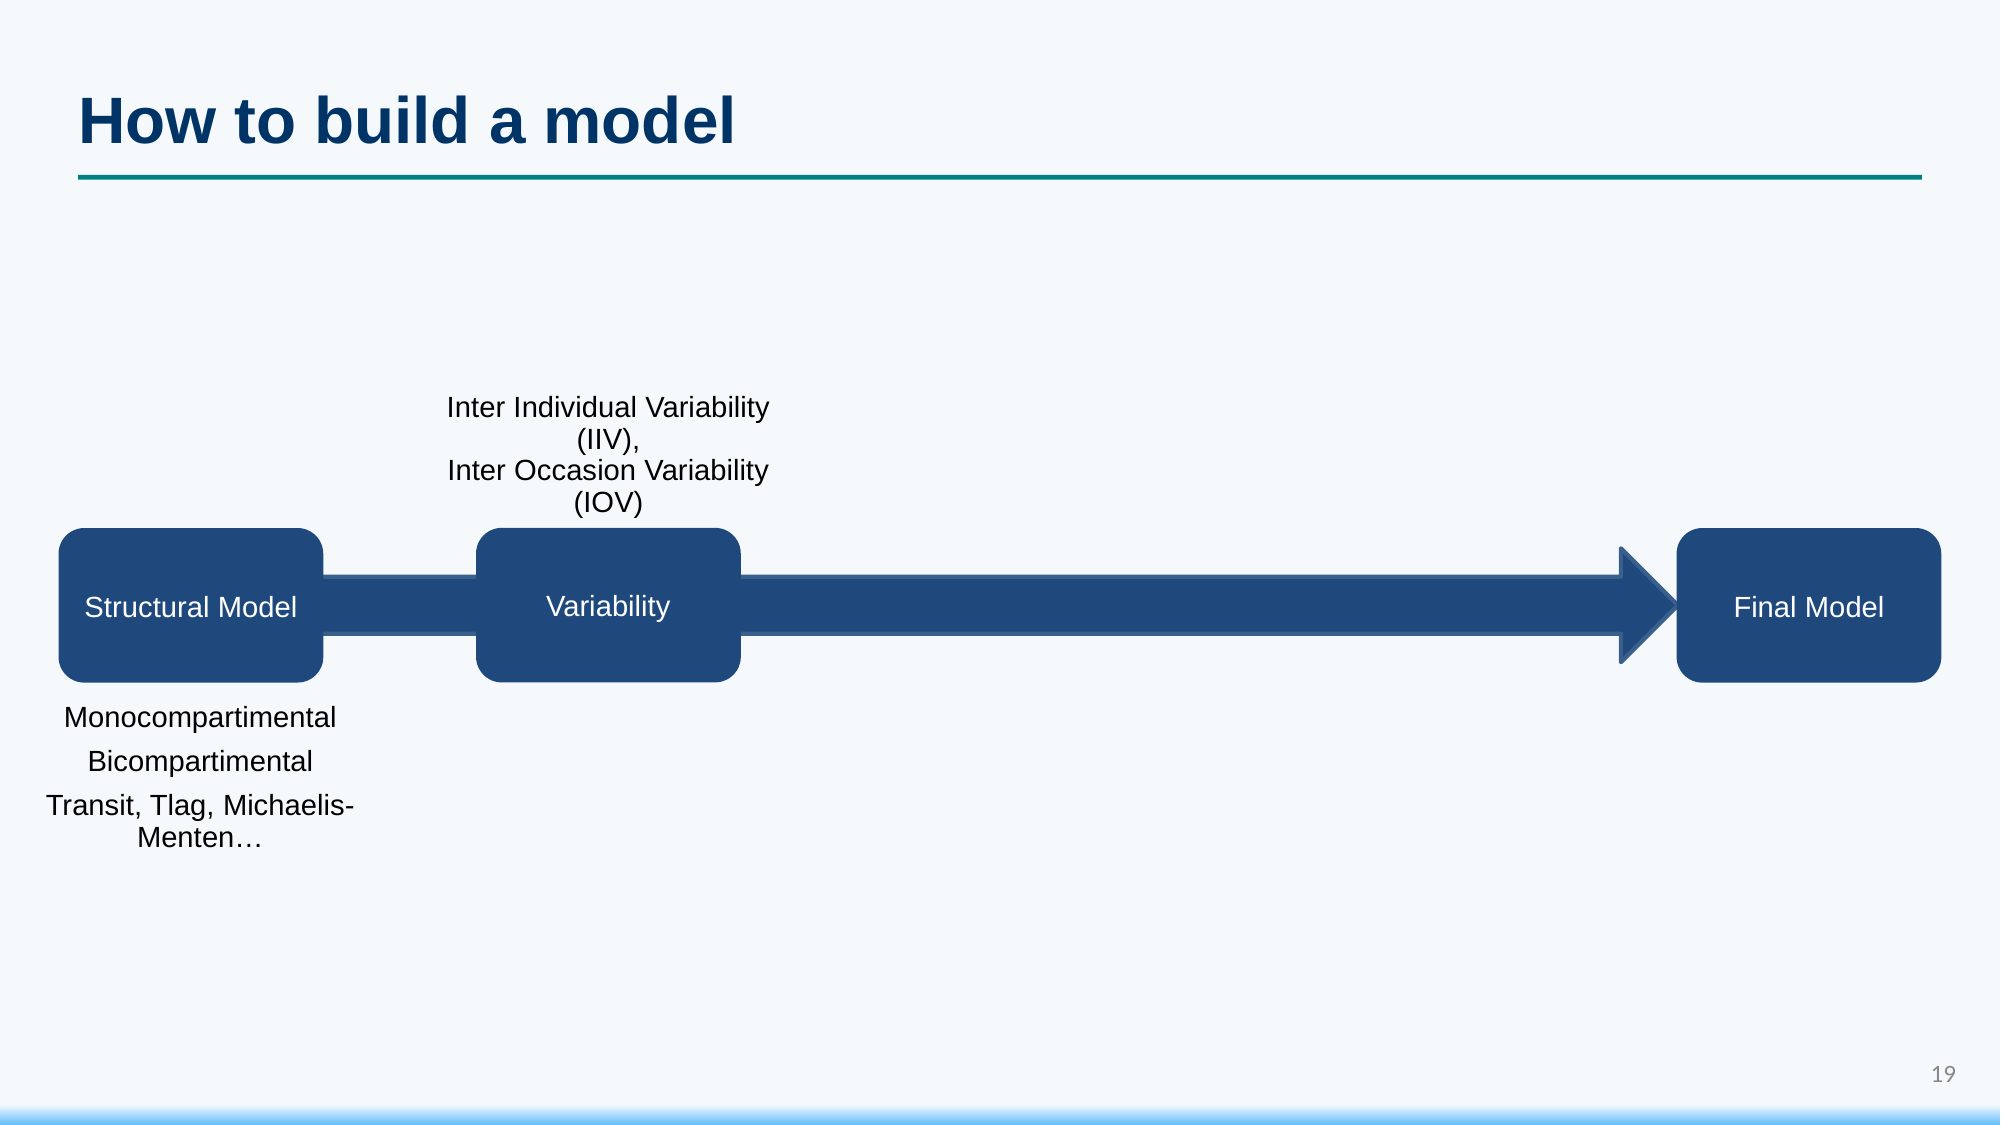

How to build a model

Inter Individual Variability (IIV),
Inter Occasion Variability (IOV)
Variability
Structural Model
Final Model

Monocompartimental
Bicompartimental
Transit, Tlag, Michaelis-Menten…
19